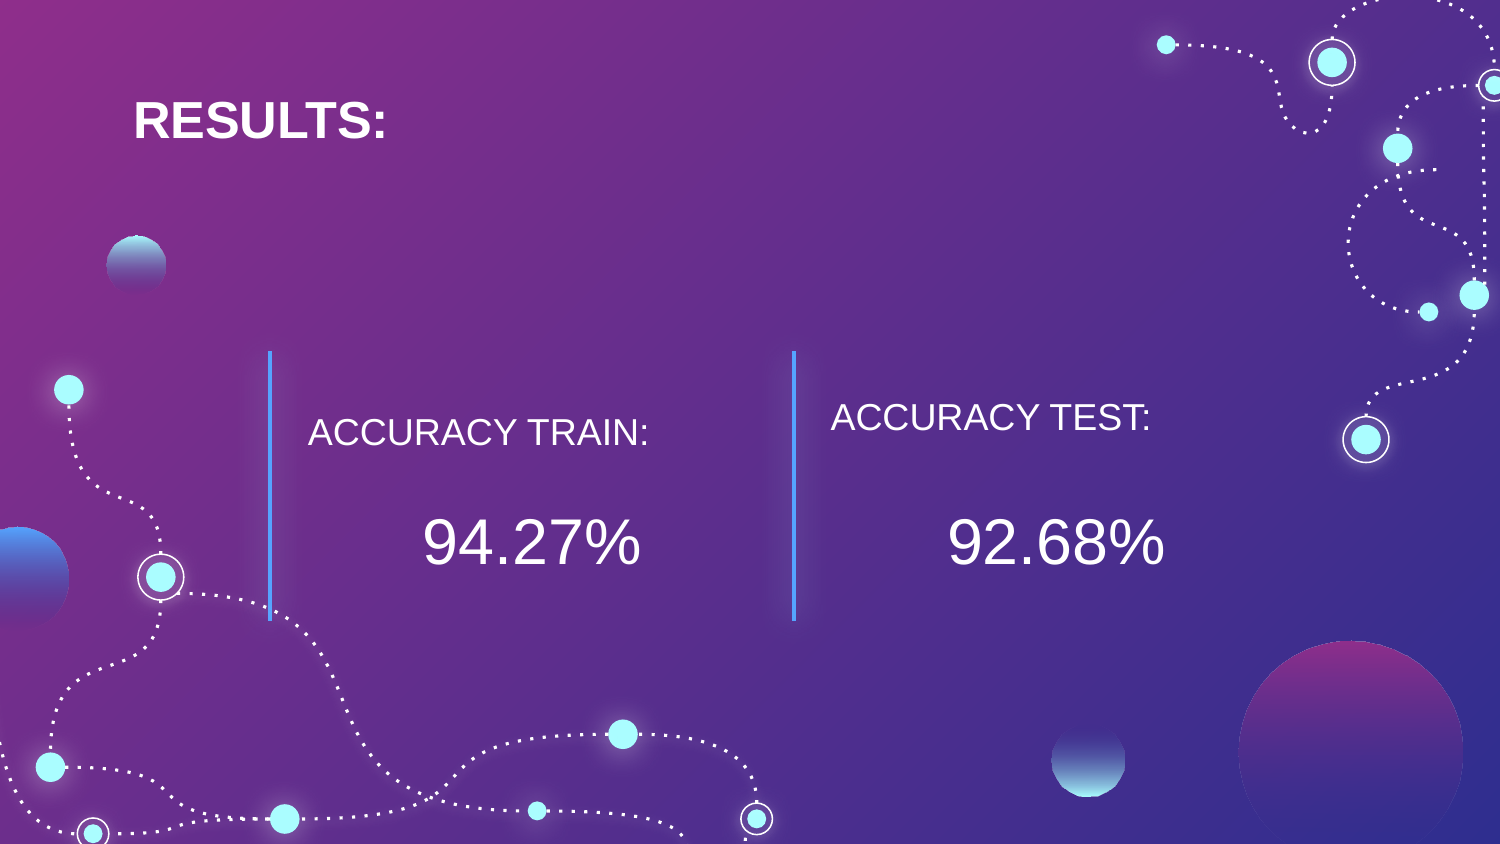

# RESULTS:

ACCURACY TEST:

ACCURACY TRAIN:
94.27%
92.68%